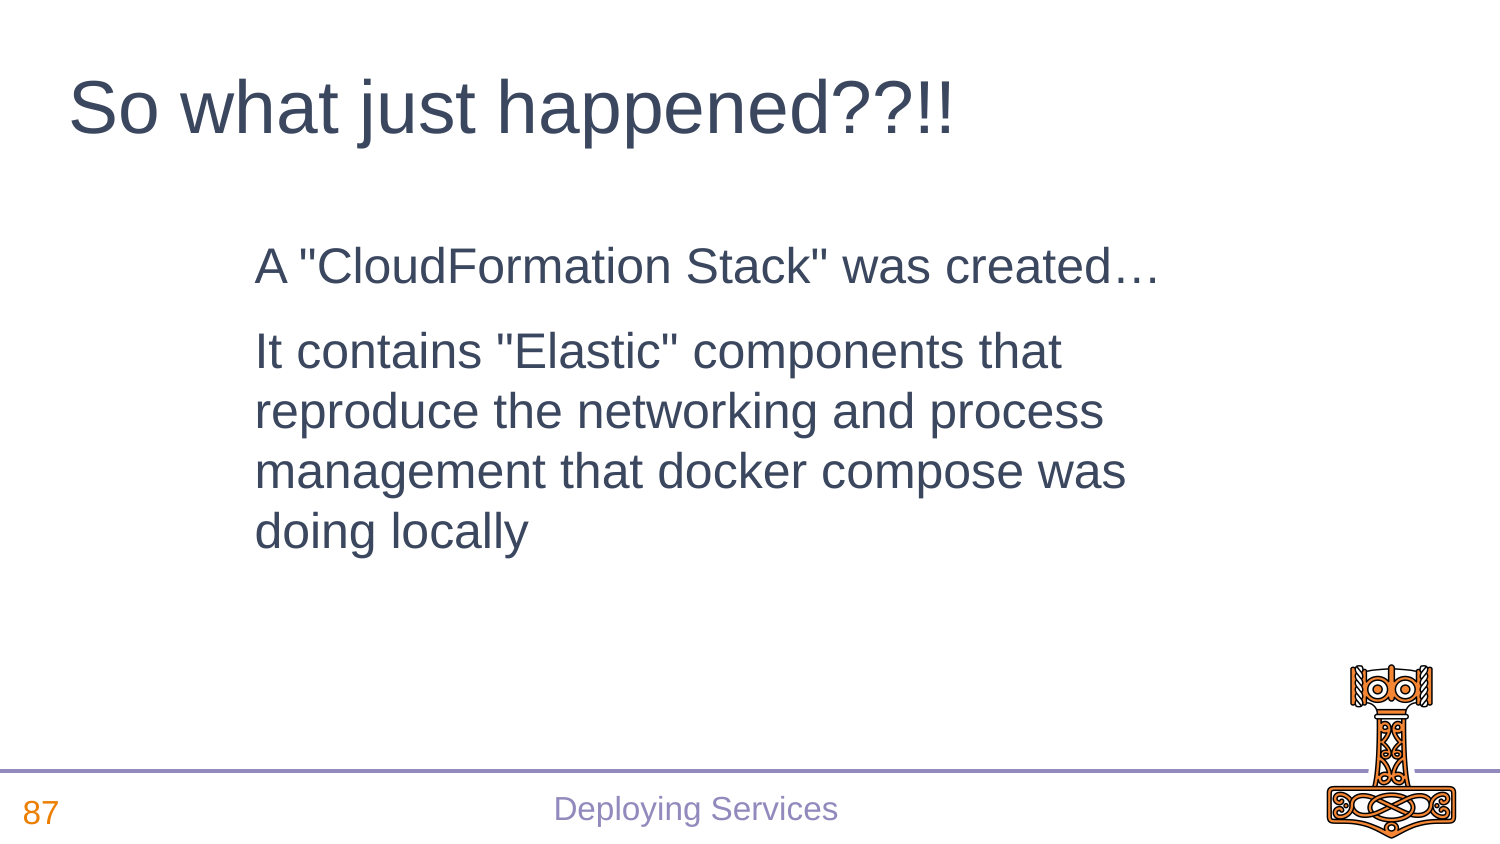

# So what just happened??!!
A "CloudFormation Stack" was created…
It contains "Elastic" components that reproduce the networking and process management that docker compose was doing locally